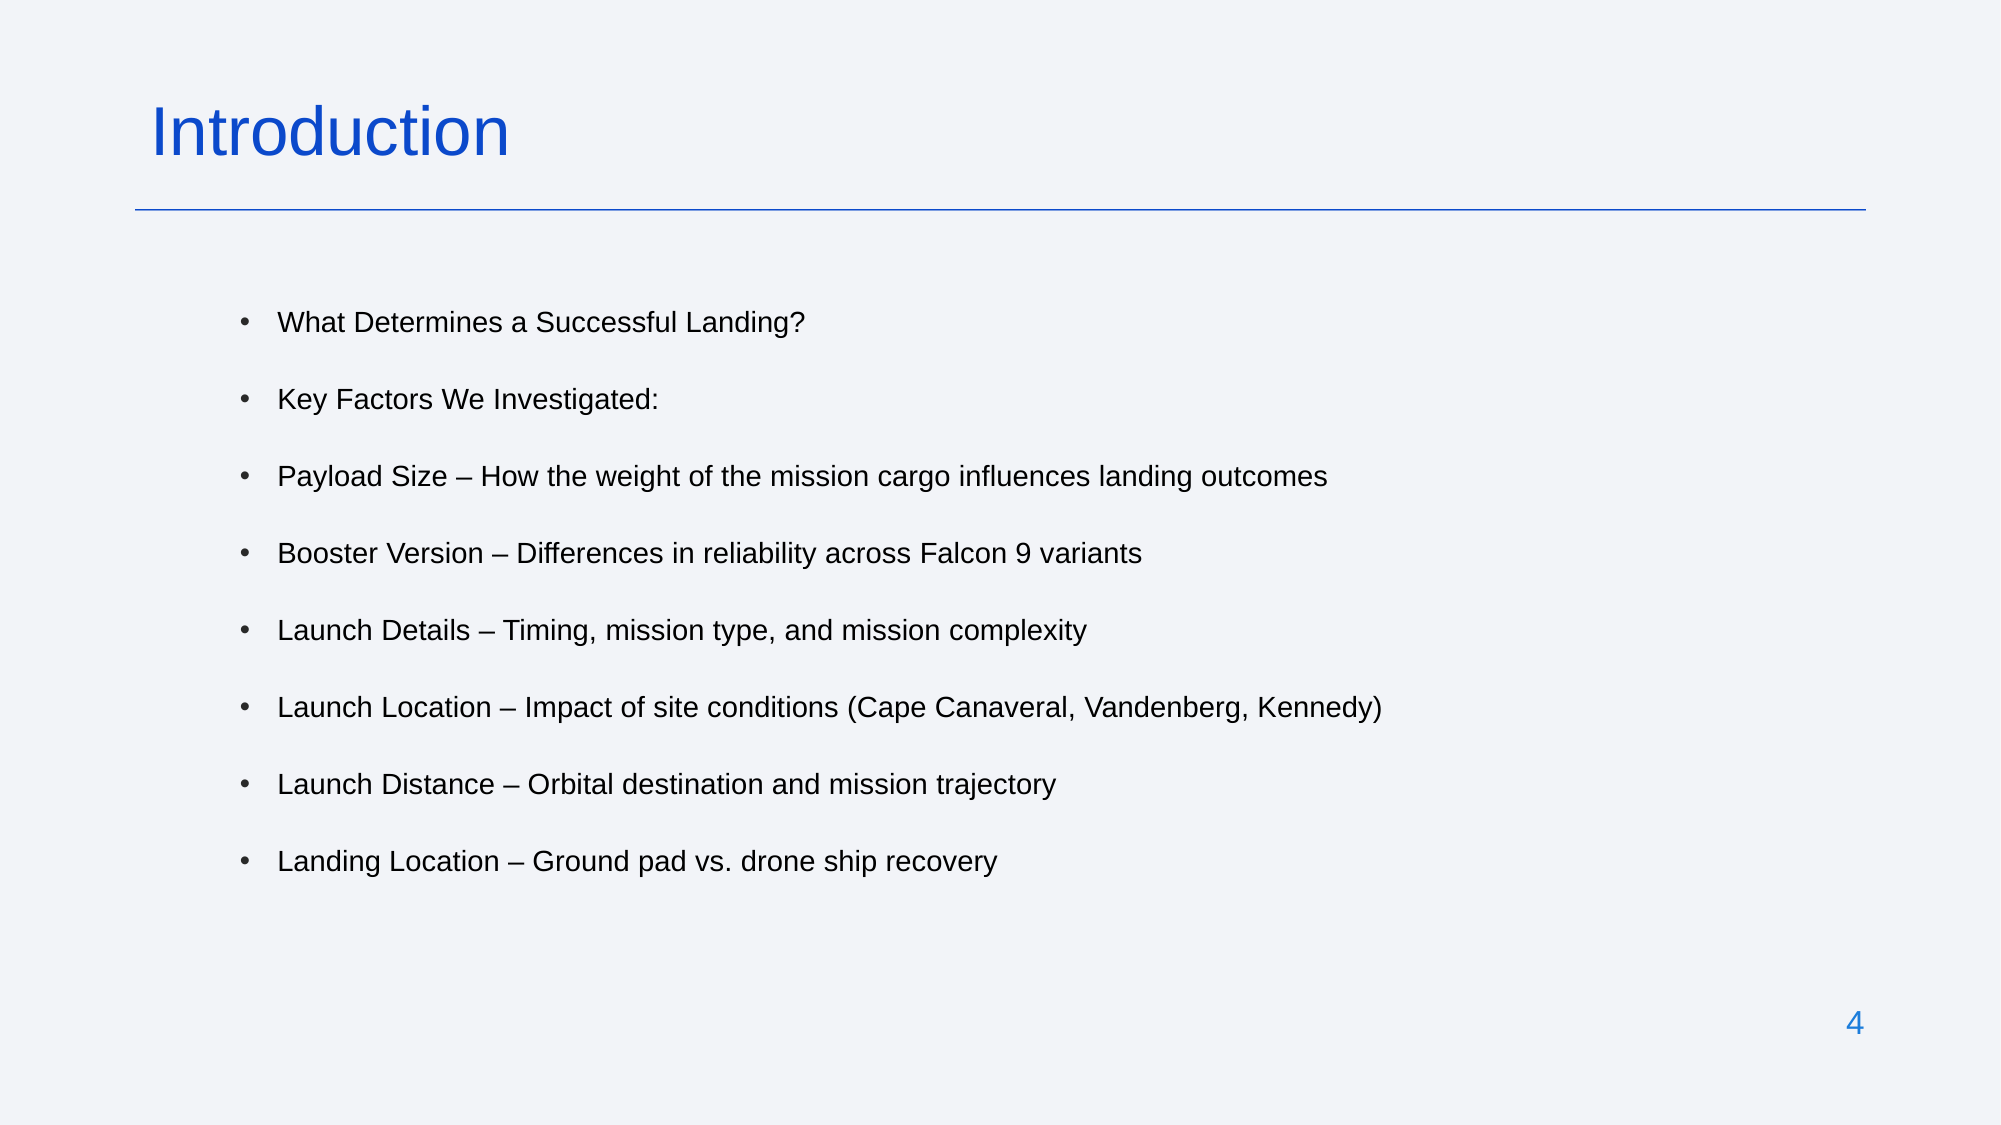

Introduction
What Determines a Successful Landing?
Key Factors We Investigated:
Payload Size – How the weight of the mission cargo influences landing outcomes
Booster Version – Differences in reliability across Falcon 9 variants
Launch Details – Timing, mission type, and mission complexity
Launch Location – Impact of site conditions (Cape Canaveral, Vandenberg, Kennedy)
Launch Distance – Orbital destination and mission trajectory
Landing Location – Ground pad vs. drone ship recovery
4